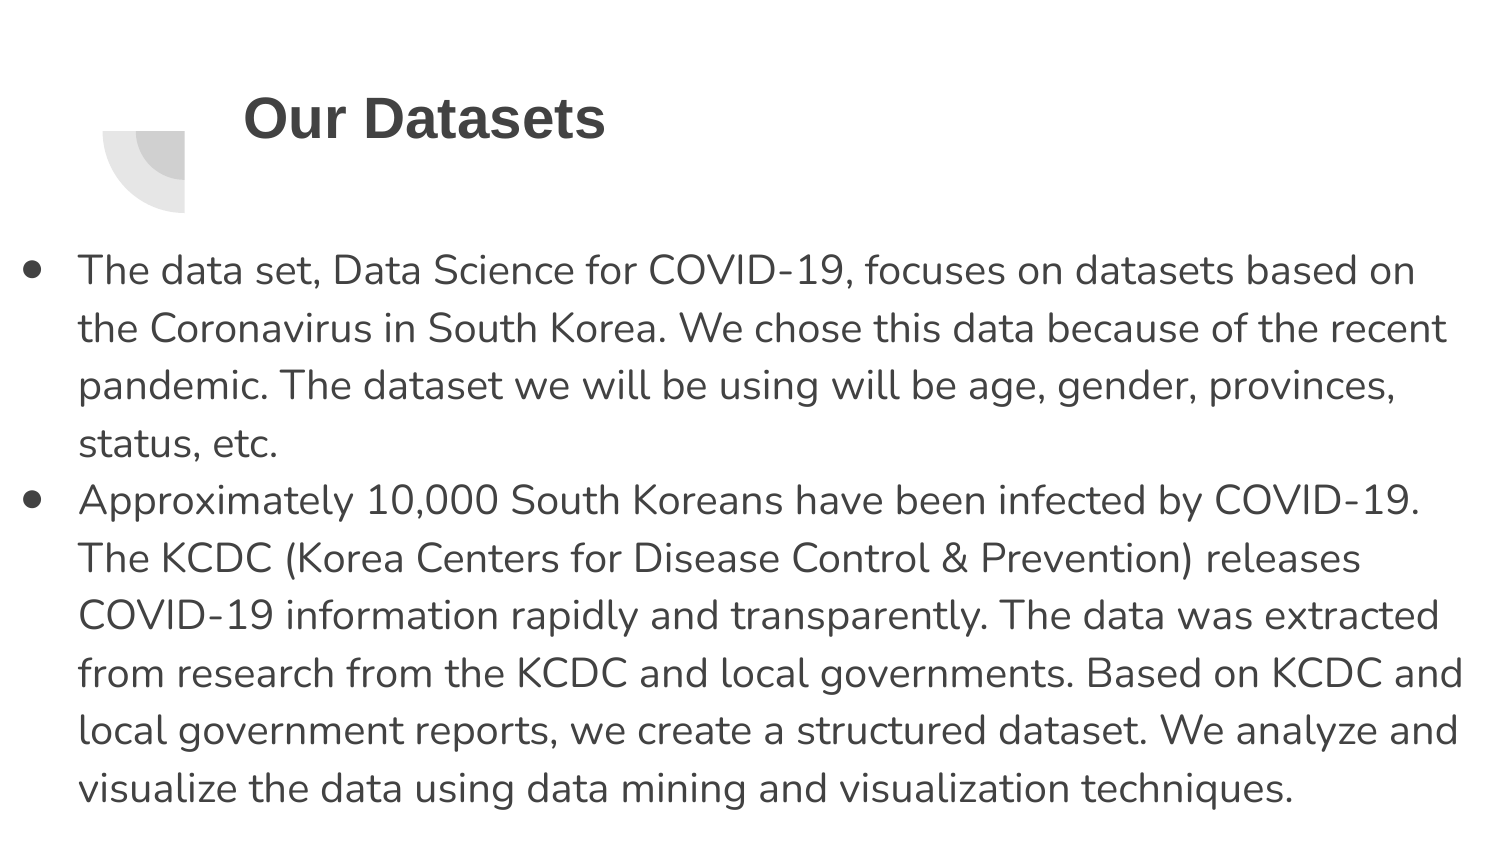

# Our Datasets
The data set, Data Science for COVID-19, focuses on datasets based on the Coronavirus in South Korea. We chose this data because of the recent pandemic. The dataset we will be using will be age, gender, provinces, status, etc.
Approximately 10,000 South Koreans have been infected by COVID-19. The KCDC (Korea Centers for Disease Control & Prevention) releases COVID-19 information rapidly and transparently. The data was extracted from research from the KCDC and local governments. Based on KCDC and local government reports, we create a structured dataset. We analyze and visualize the data using data mining and visualization techniques.